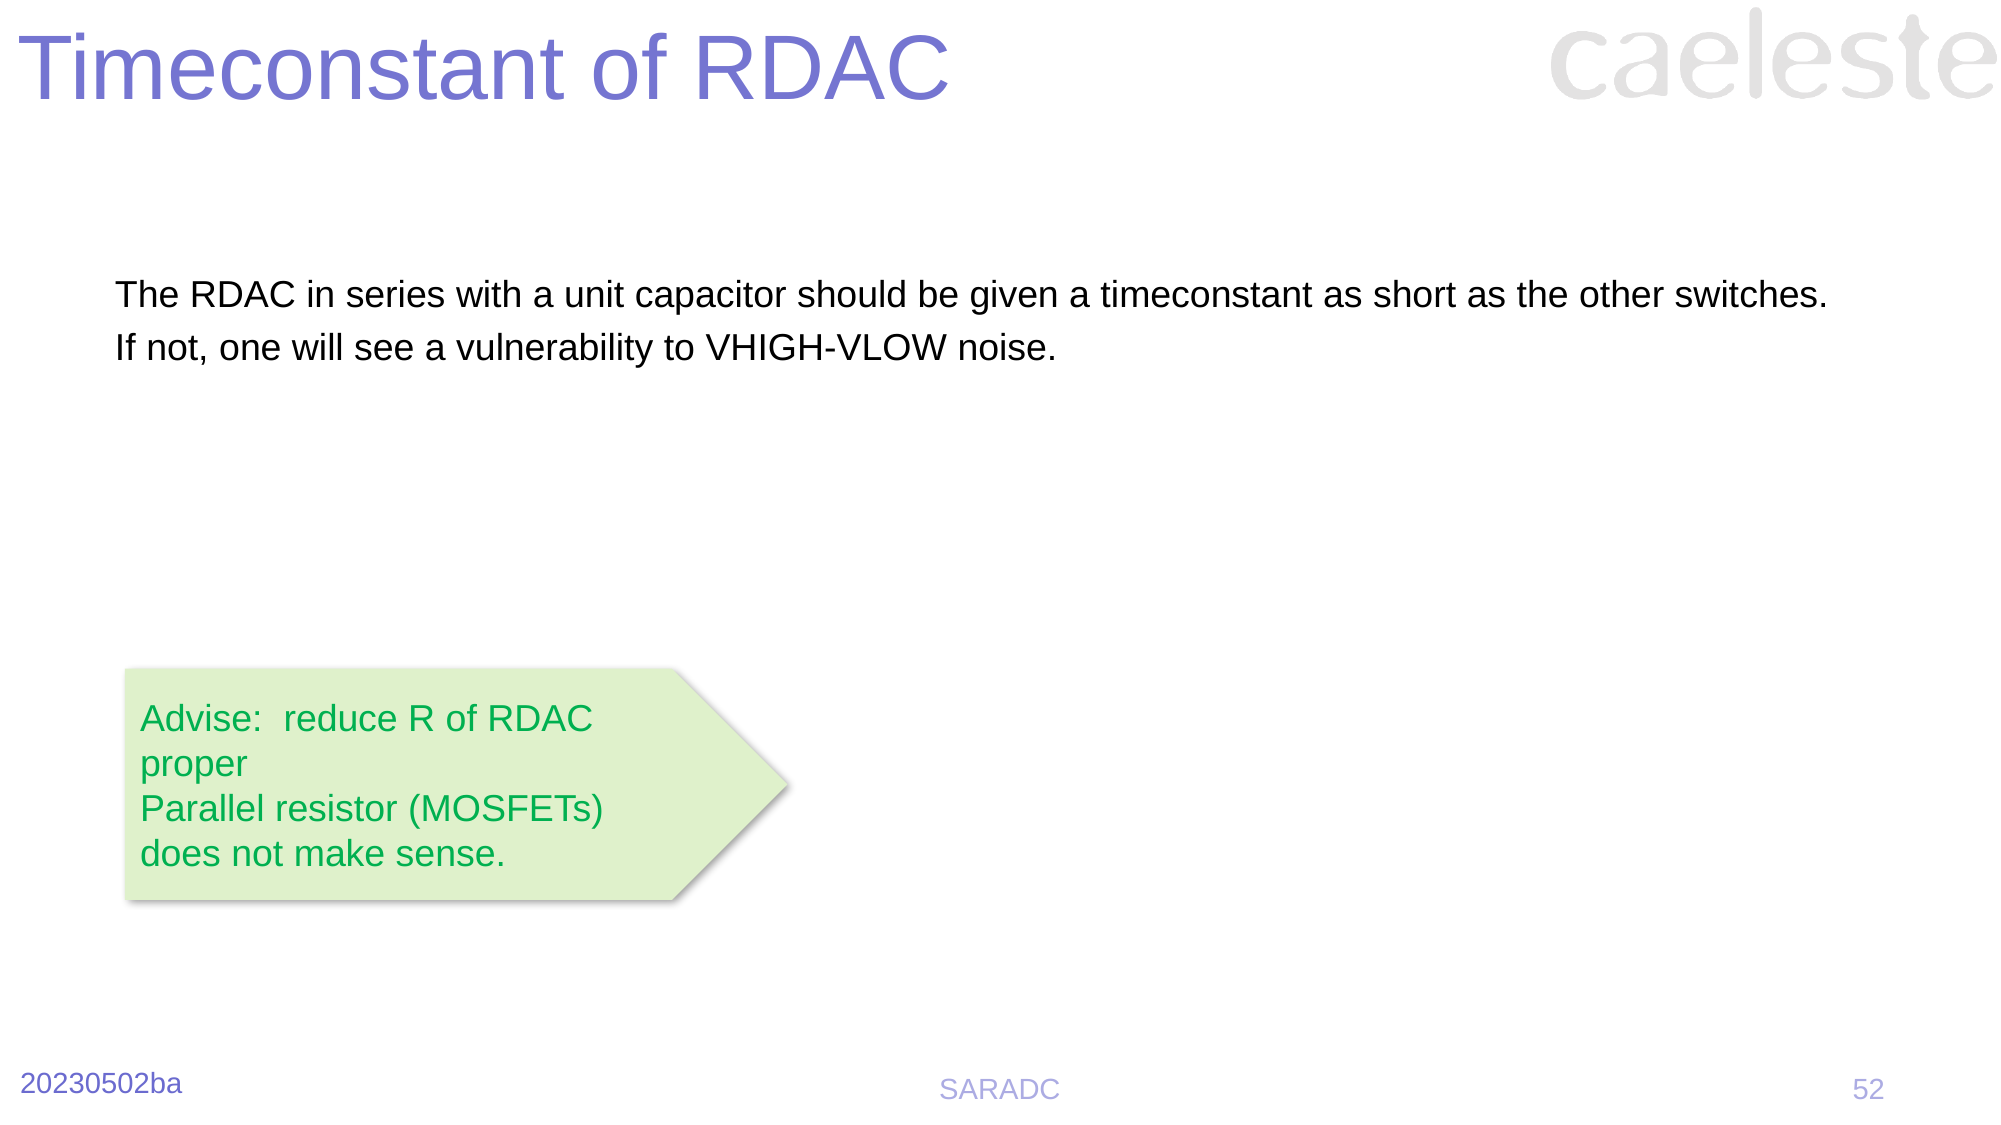

# Timeconstant of RDAC
The RDAC in series with a unit capacitor should be given a timeconstant as short as the other switches.
If not, one will see a vulnerability to VHIGH-VLOW noise.
Advise:  reduce R of RDAC proper
Parallel resistor (MOSFETs) does not make sense.
20230502ba
SARADC
52